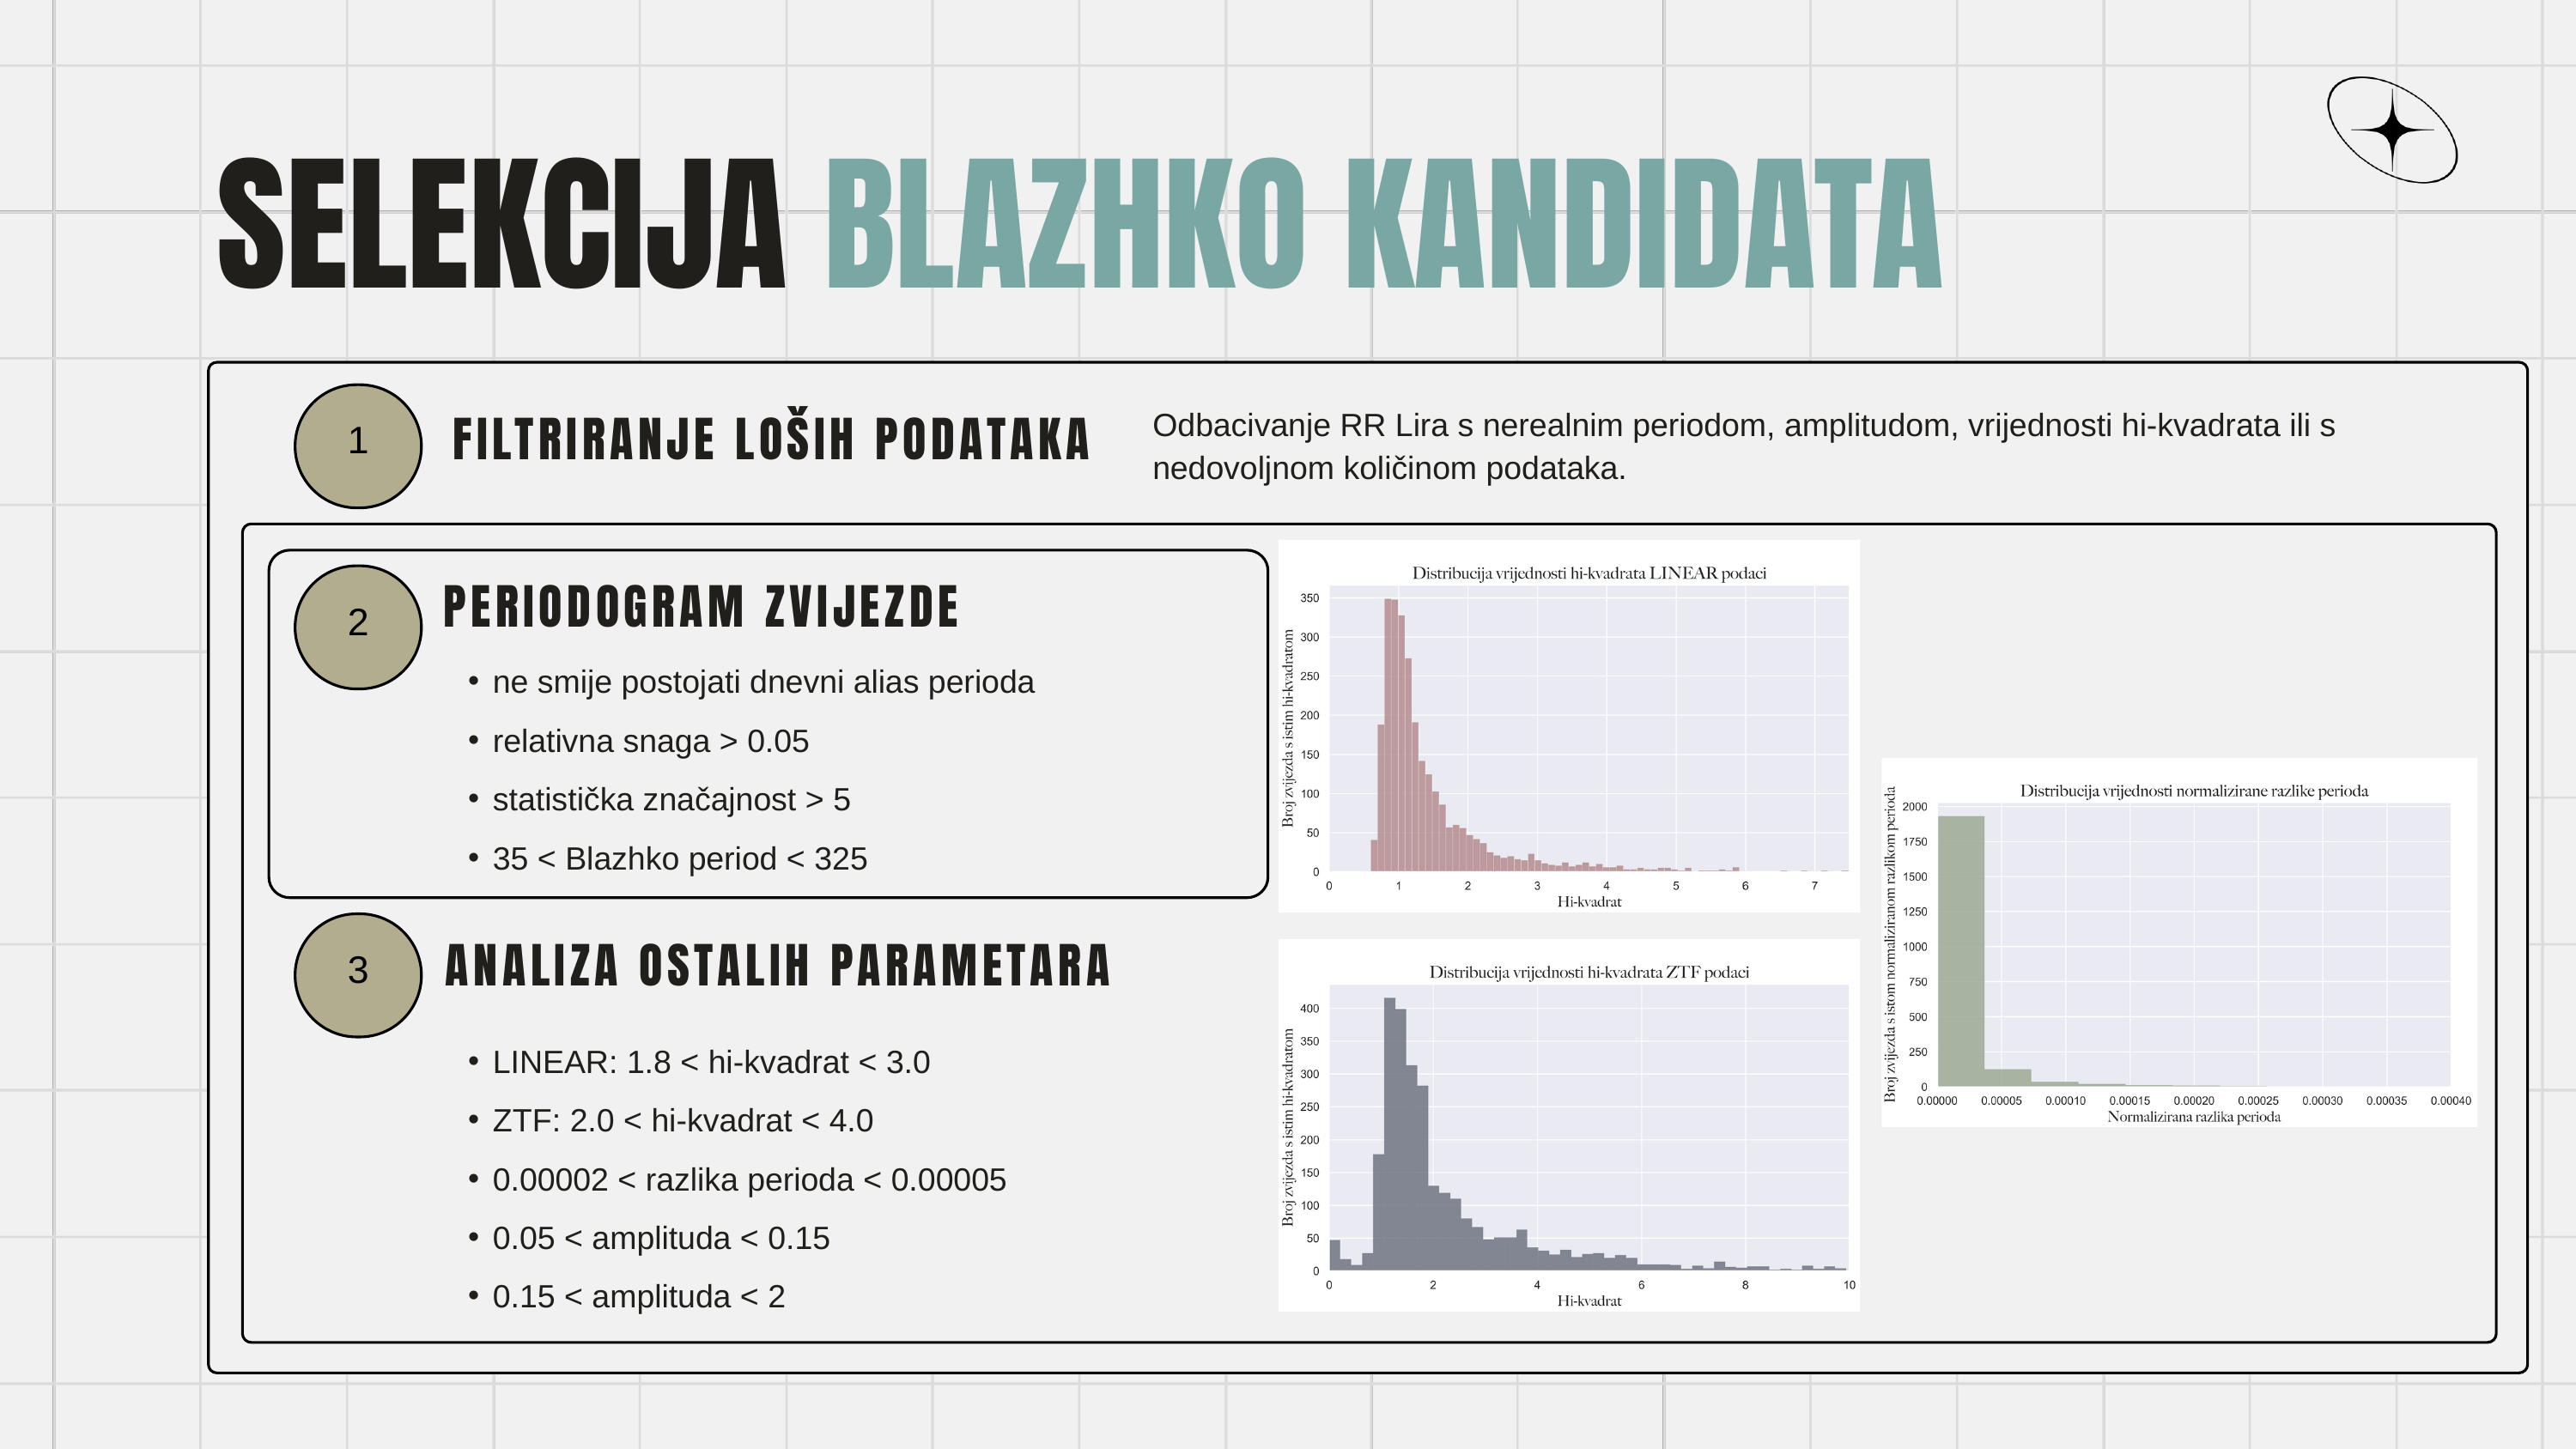

SELEKCIJA BLAZHKO KANDIDATA

1
Odbacivanje RR Lira s nerealnim periodom, amplitudom, vrijednosti hi-kvadrata ili s nedovoljnom količinom podataka.
FILTRIRANJE LOŠIH PODATAKA

2
PERIODOGRAM ZVIJEZDE
ne smije postojati dnevni alias perioda
relativna snaga > 0.05
statistička značajnost > 5
35 < Blazhko period < 325

3

ANALIZA OSTALIH PARAMETARA
LINEAR: 1.8 < hi-kvadrat < 3.0
ZTF: 2.0 < hi-kvadrat < 4.0
0.00002 < razlika perioda < 0.00005
0.05 < amplituda < 0.15
0.15 < amplituda < 2